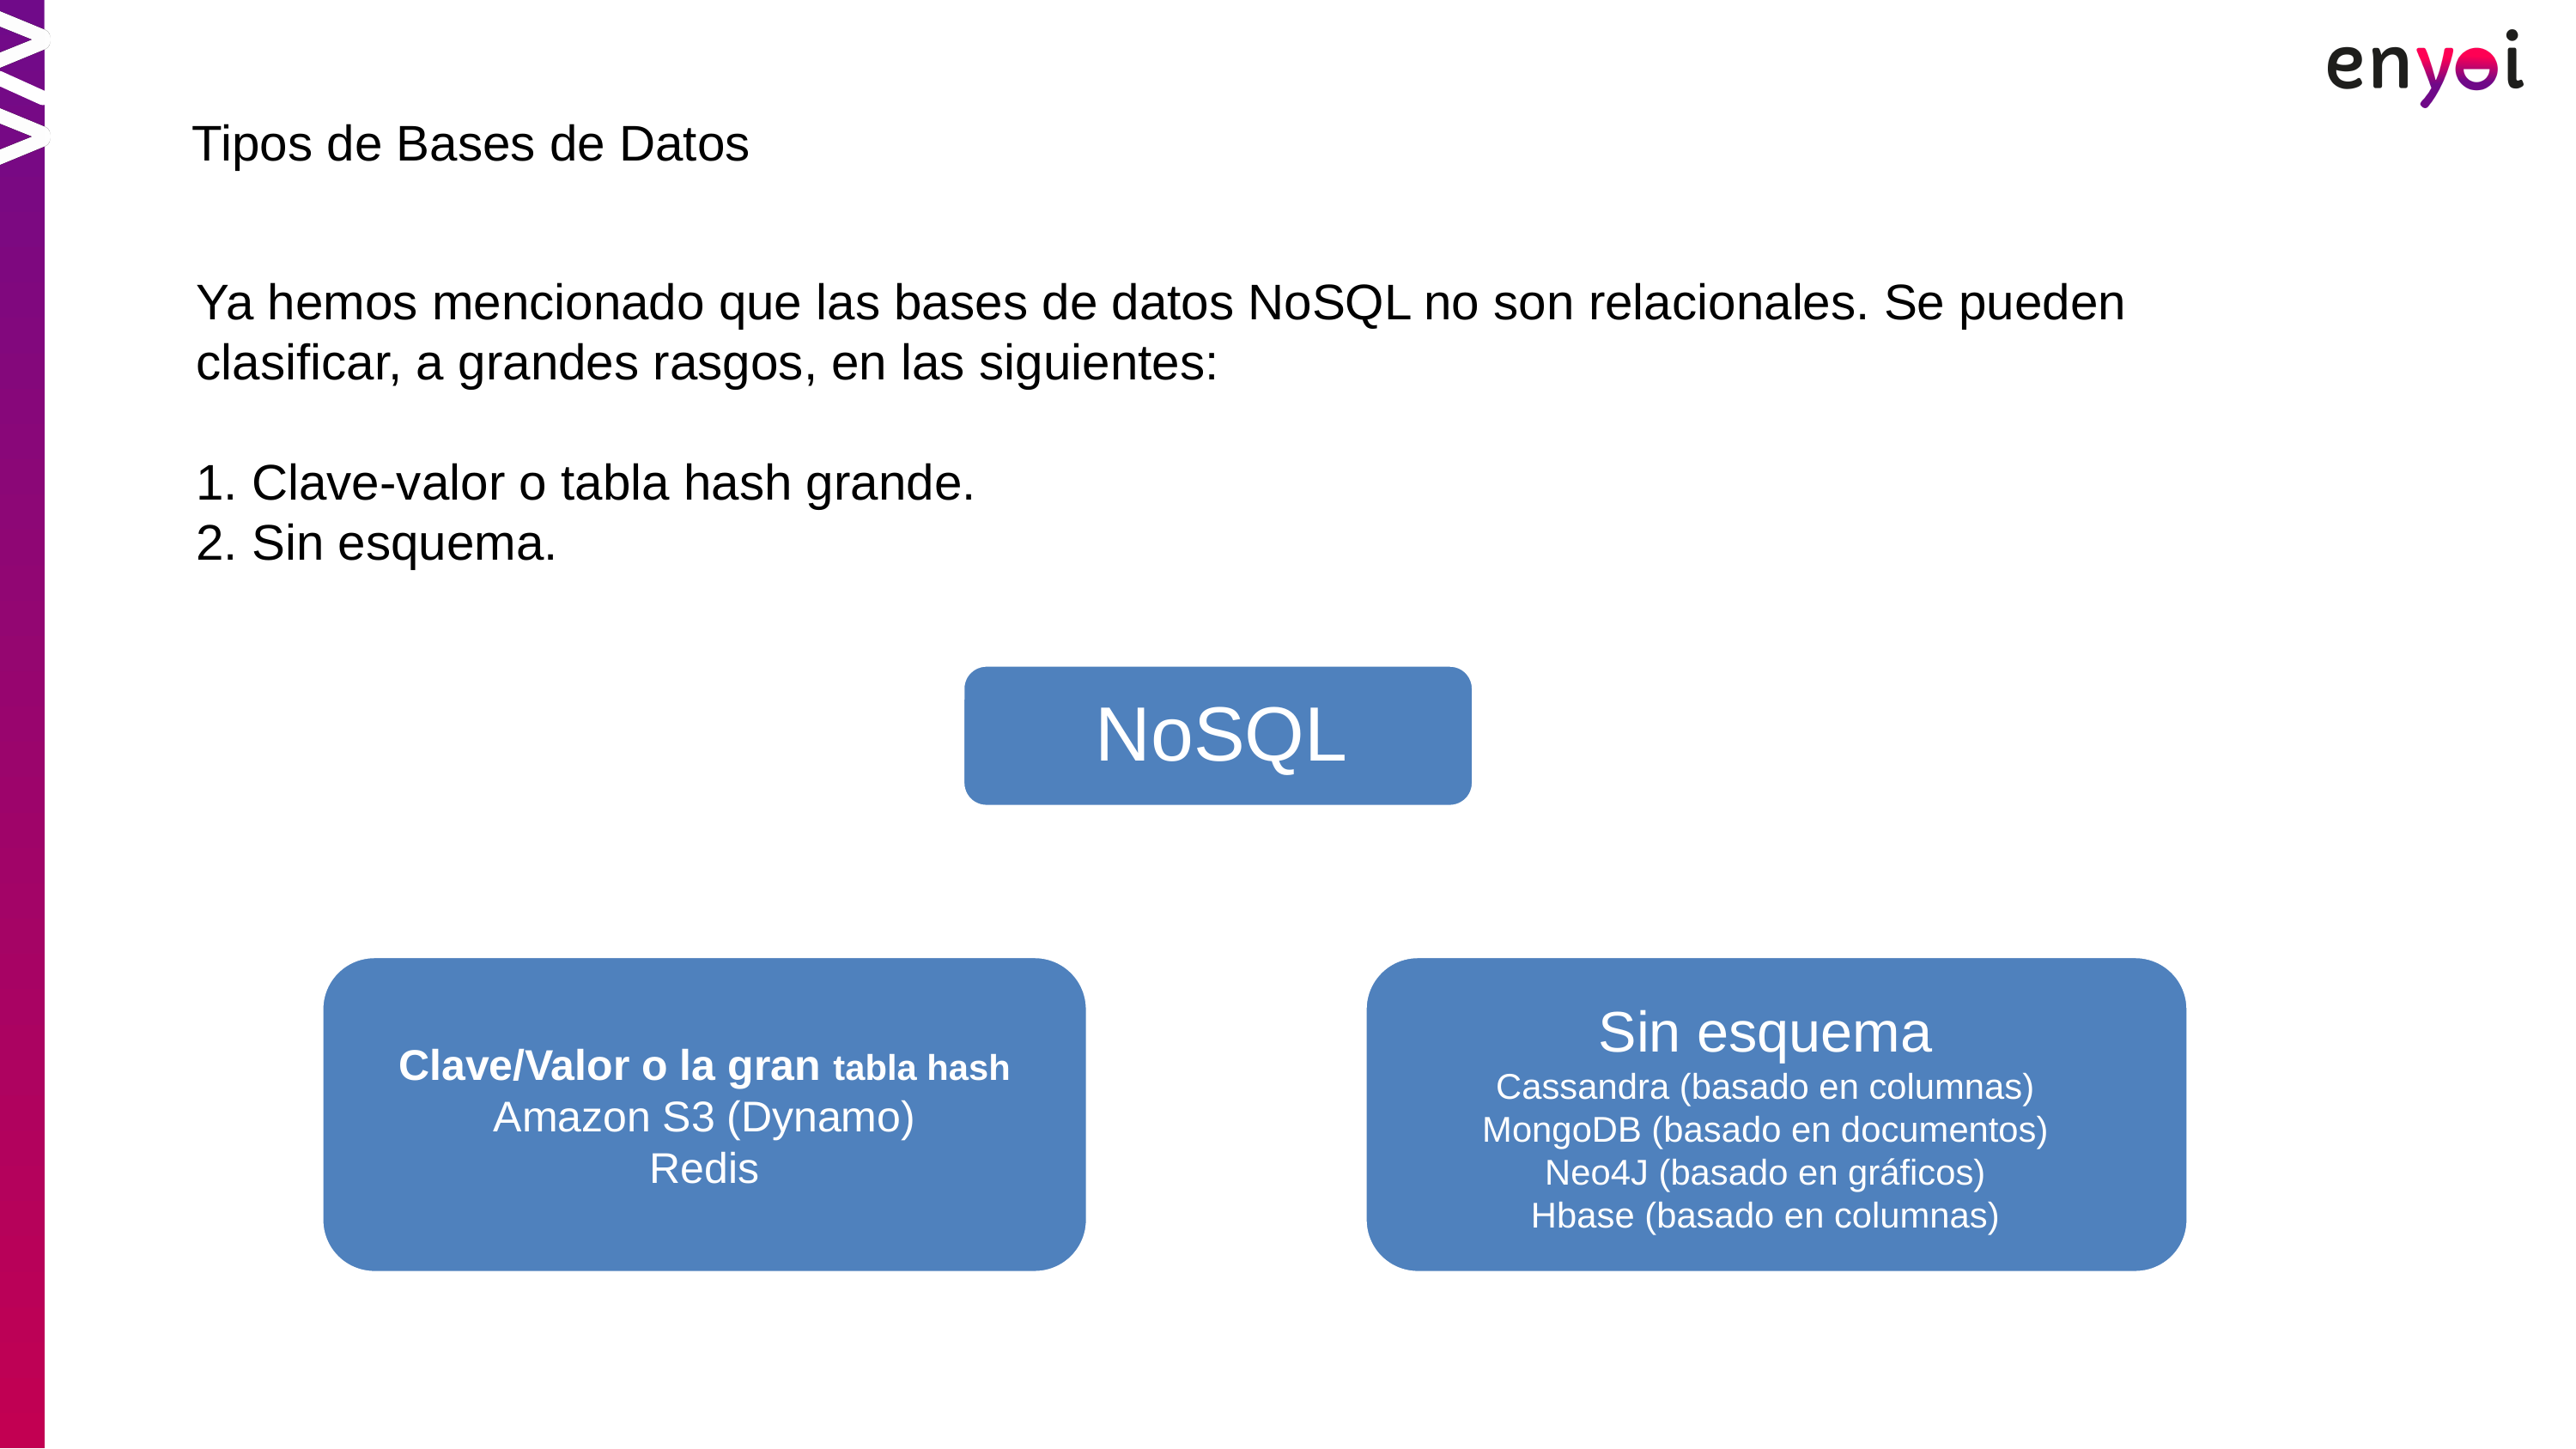

Tipos de Bases de Datos
Ya hemos mencionado que las bases de datos NoSQL no son relacionales. Se pueden clasificar, a grandes rasgos, en las siguientes:

1. Clave-valor o tabla hash grande.
2. Sin esquema.
NoSQL

Clave/Valor o la gran tabla hash
Amazon S3 (Dynamo)
Redis

Sin esquema
Cassandra (basado en columnas)
MongoDB (basado en documentos)
Neo4J (basado en gráficos)
Hbase (basado en columnas)